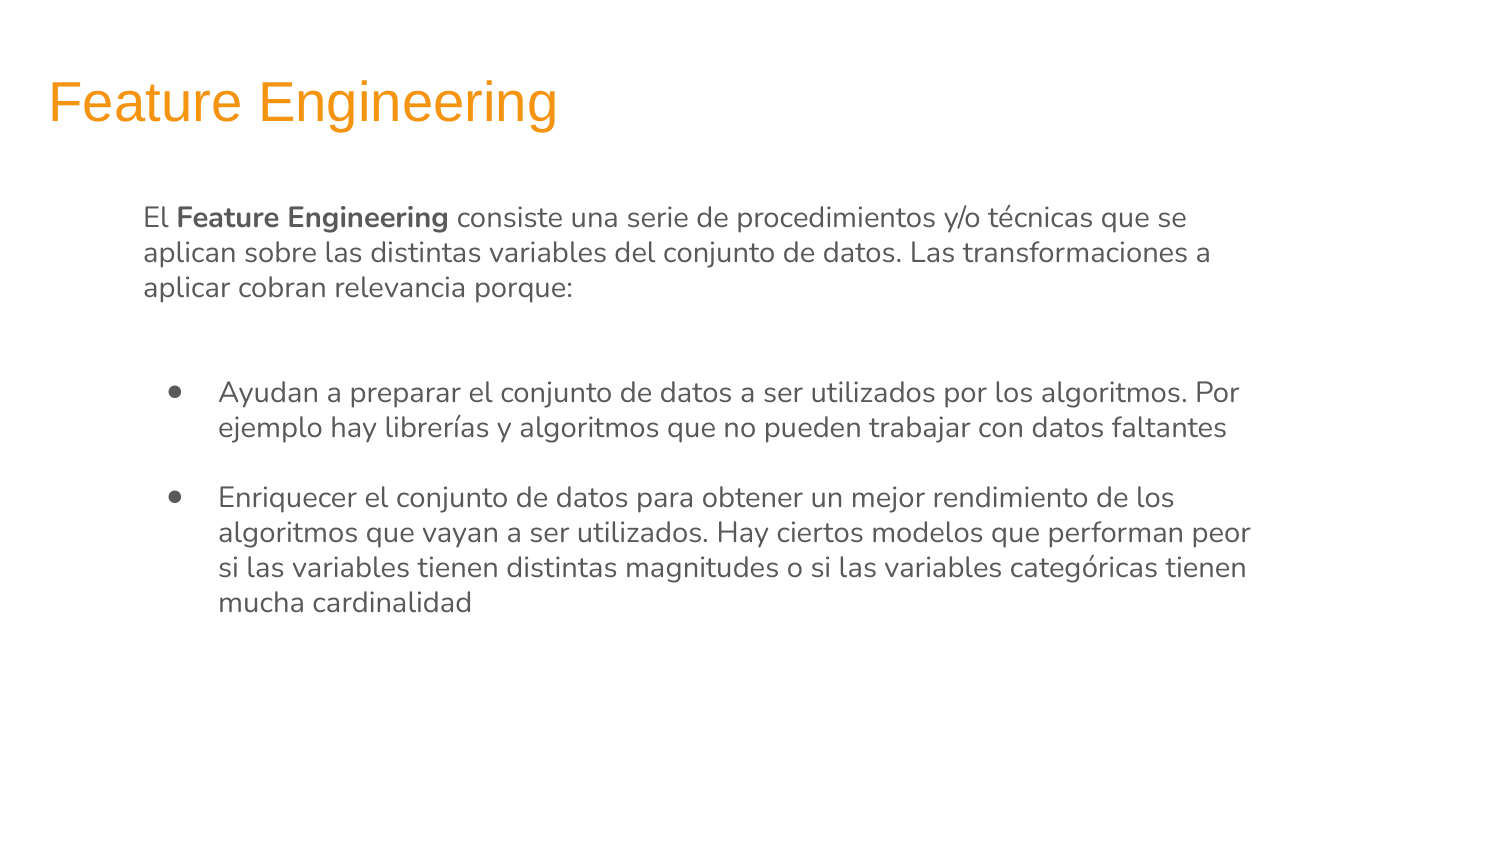

Feature Engineering
El Feature Engineering consiste una serie de procedimientos y/o técnicas que se aplican sobre las distintas variables del conjunto de datos. Las transformaciones a aplicar cobran relevancia porque:

Ayudan a preparar el conjunto de datos a ser utilizados por los algoritmos. Por ejemplo hay librerías y algoritmos que no pueden trabajar con datos faltantes

Enriquecer el conjunto de datos para obtener un mejor rendimiento de los algoritmos que vayan a ser utilizados. Hay ciertos modelos que performan peor si las variables tienen distintas magnitudes o si las variables categóricas tienen mucha cardinalidad